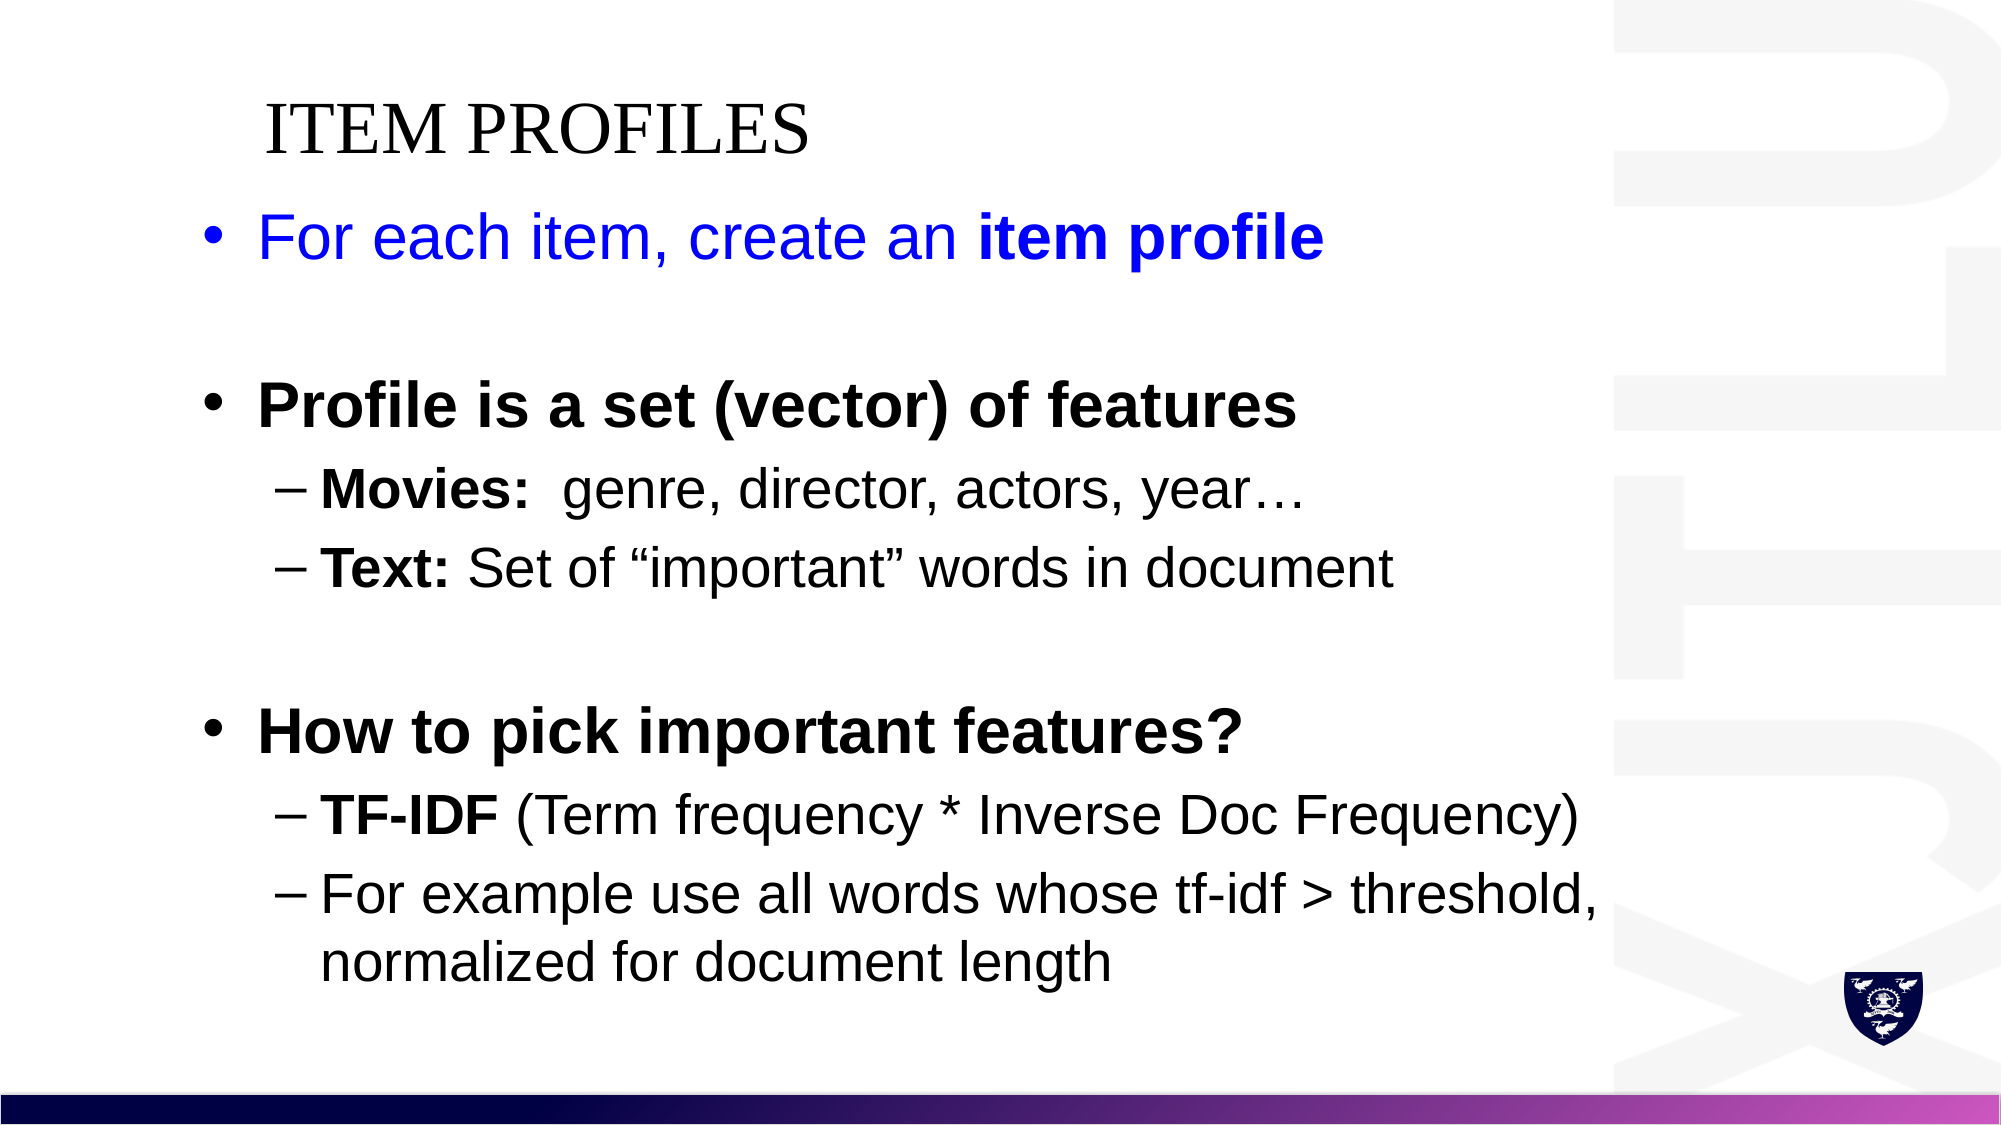

# Item Profiles
For each item, create an item profile

Profile is a set (vector) of features
Movies:  genre, director, actors, year…
Text: Set of “important” words in document

How to pick important features?
TF-IDF (Term frequency * Inverse Doc Frequency)
For example use all words whose tf-idf > threshold, normalized for document length

17